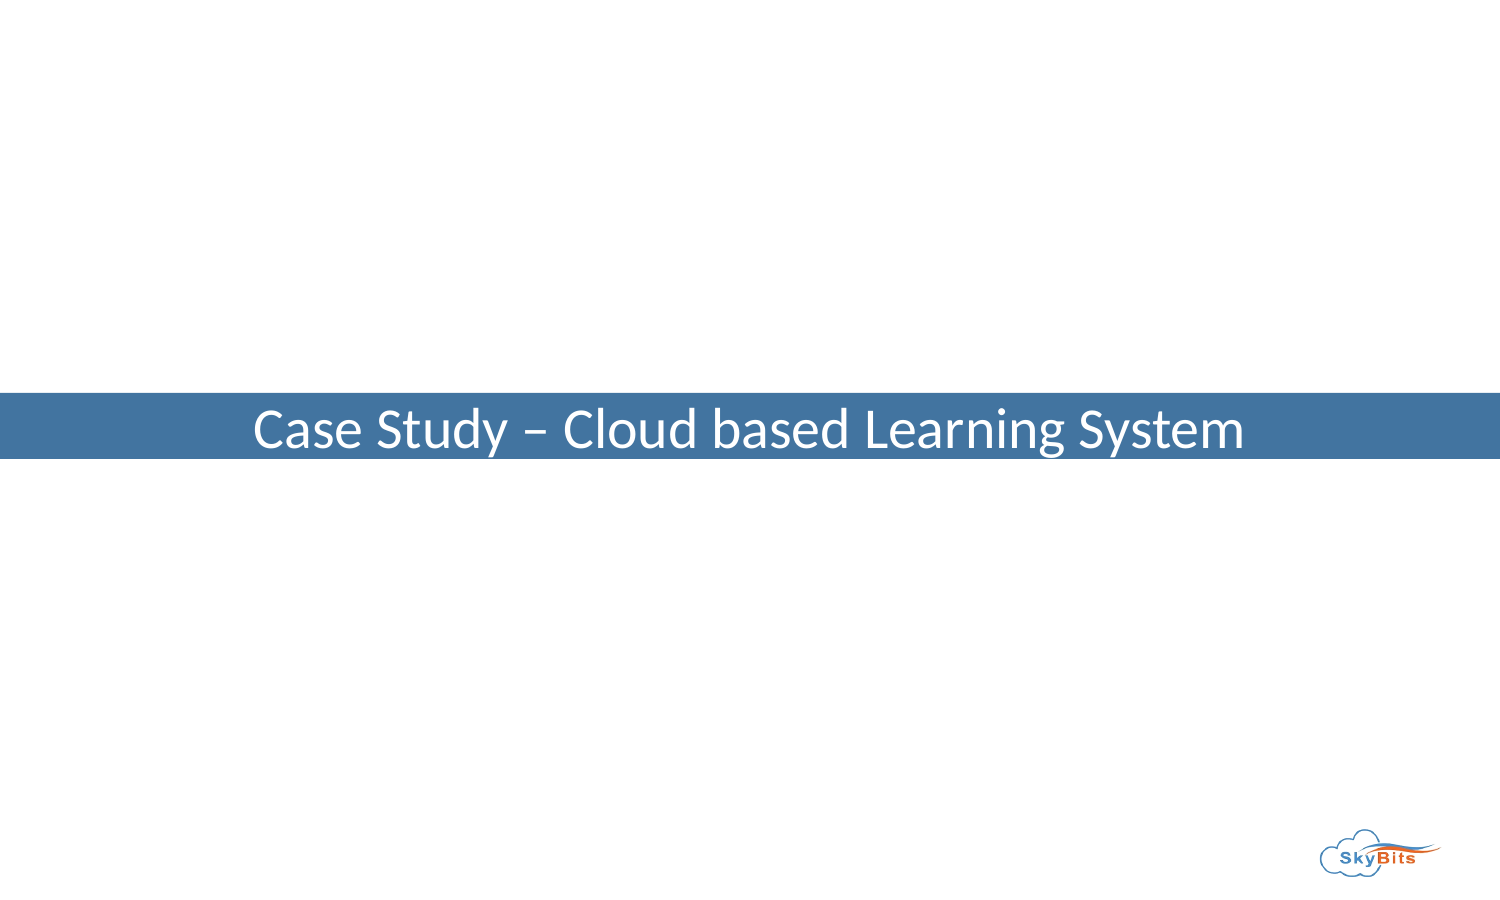

Case Study – Cloud based Learning System